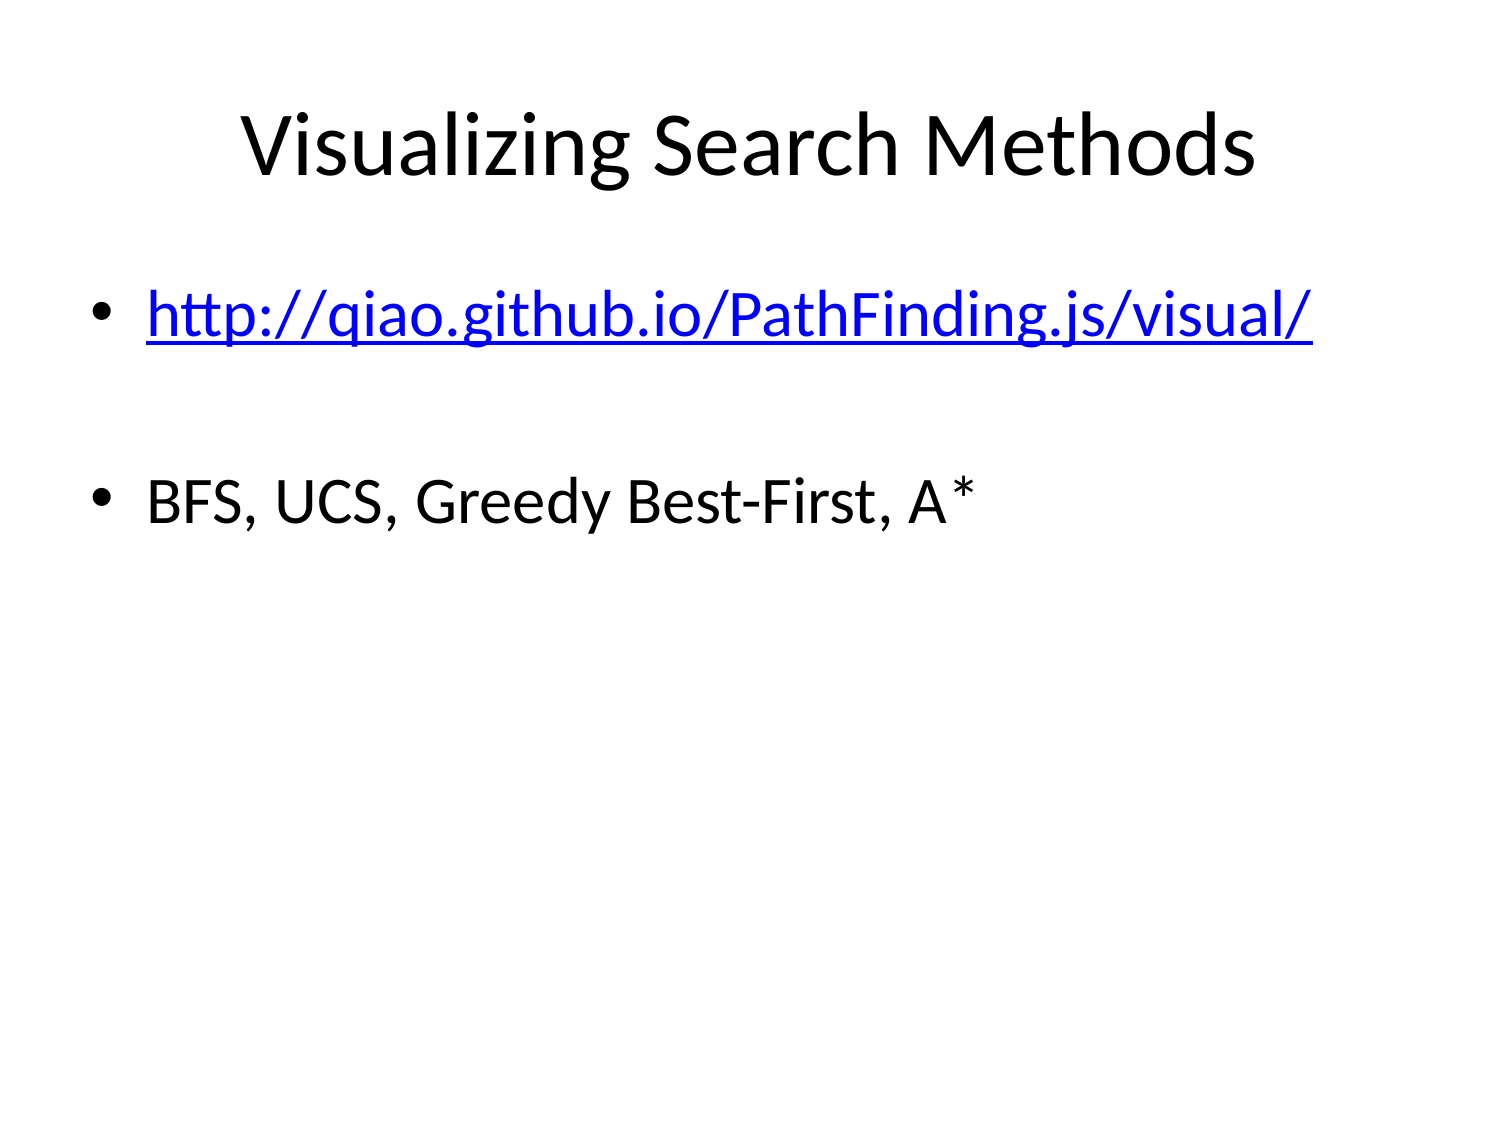

# Visualizing Search Methods
http://qiao.github.io/PathFinding.js/visual/

BFS, UCS, Greedy Best-First, A*